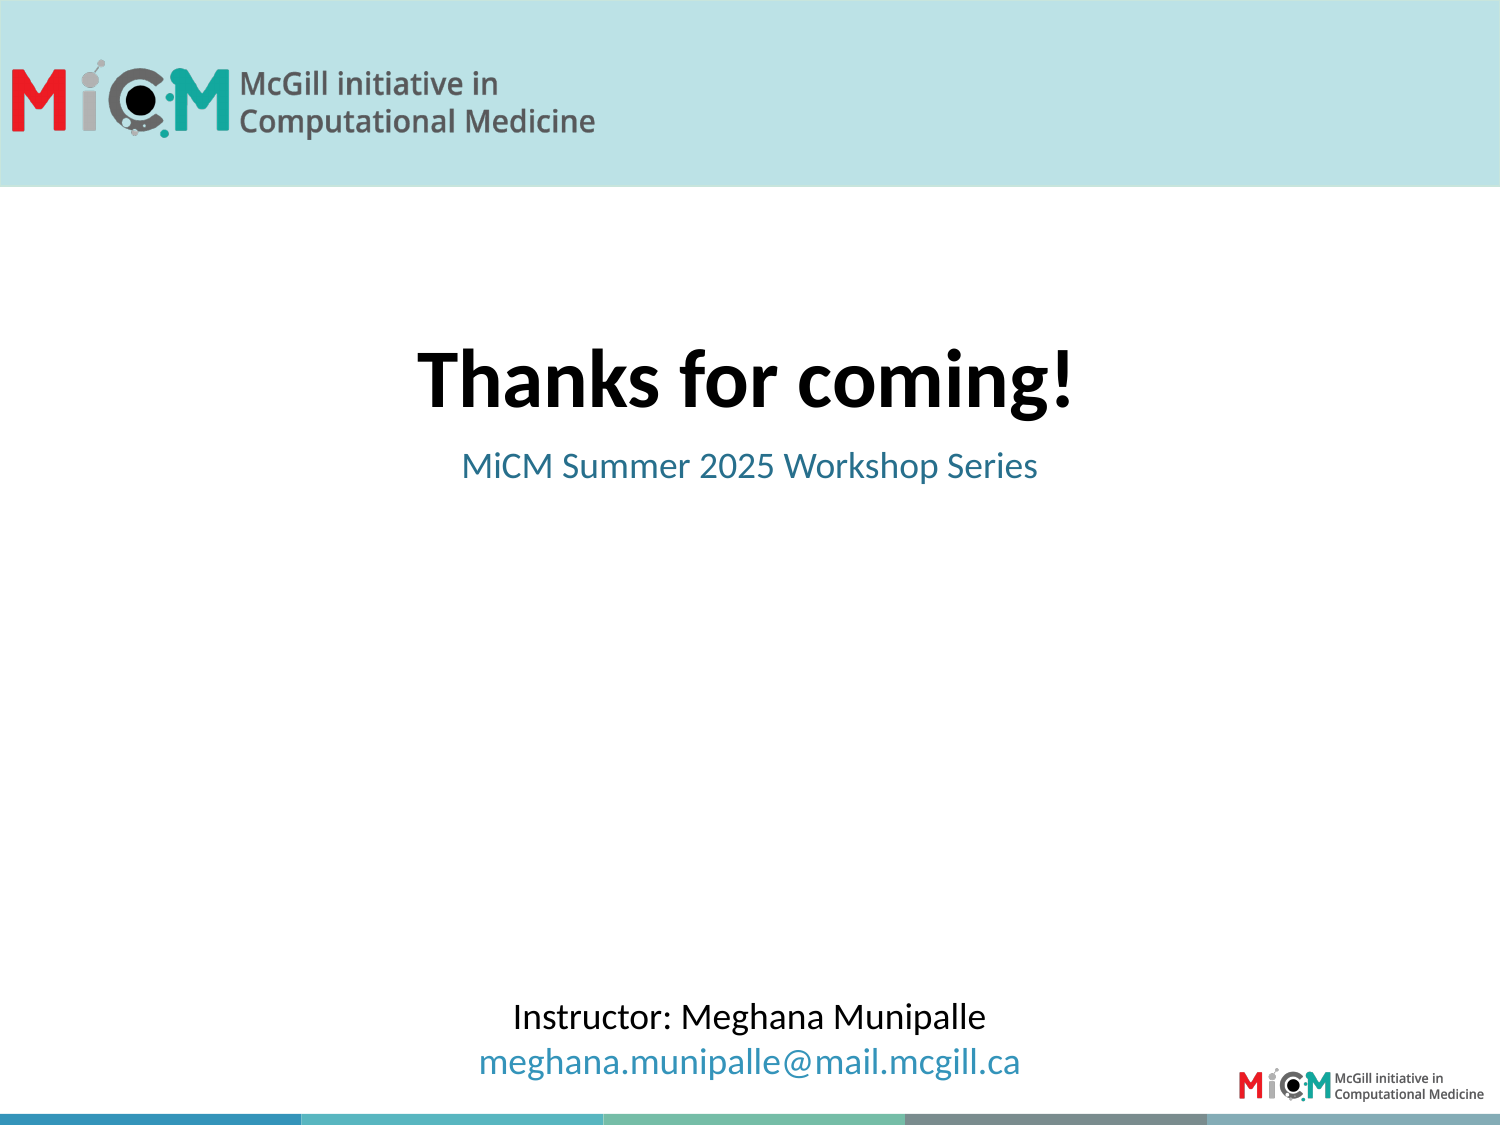

Thanks for coming!
MiCM Summer 2025 Workshop Series
Instructor: Meghana Munipalle
meghana.munipalle@mail.mcgill.ca